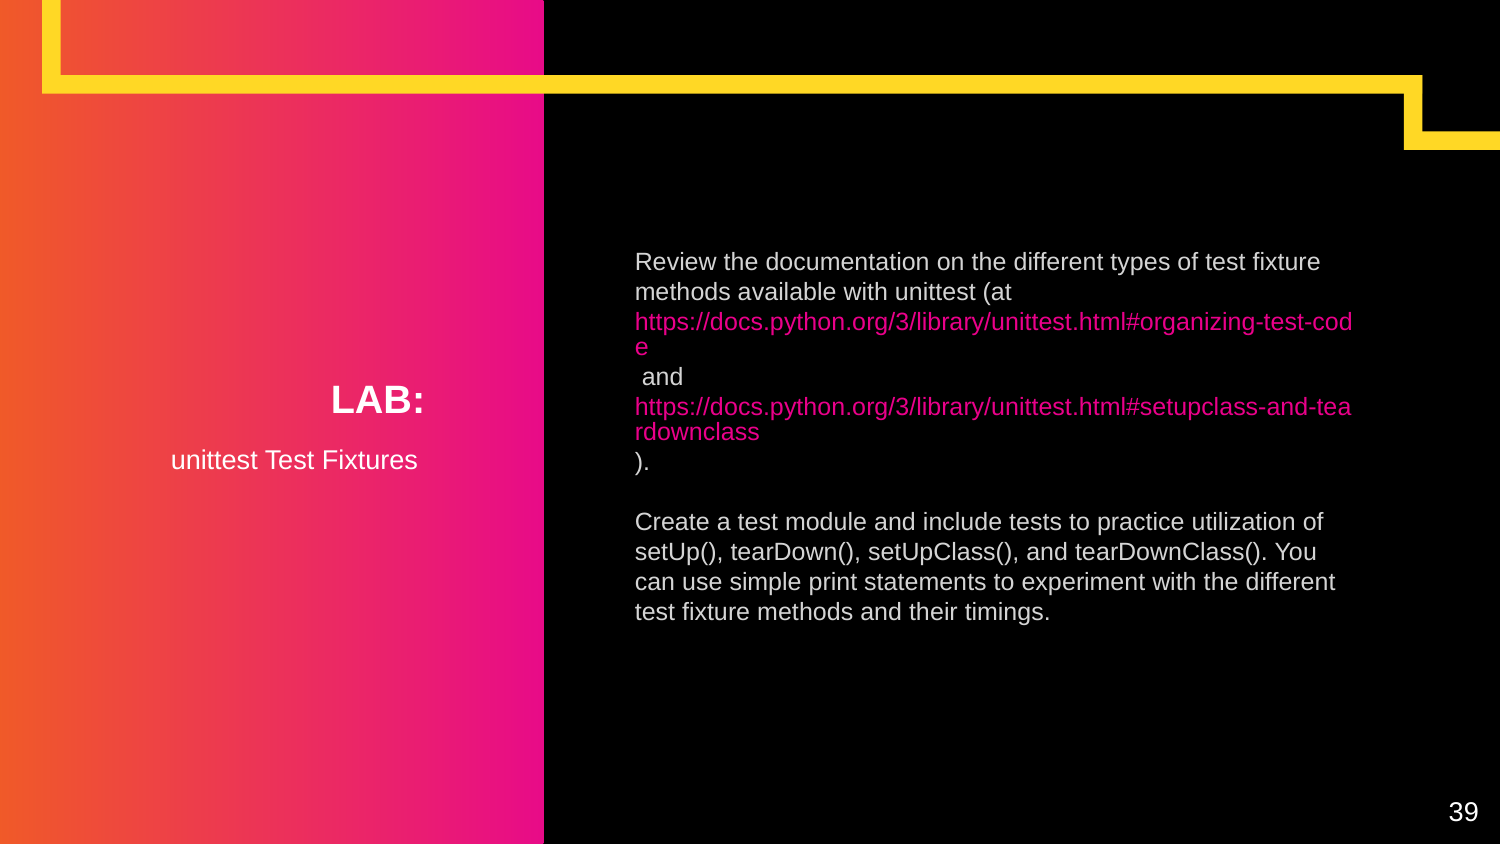

Review the documentation on the different types of test fixture methods available with unittest (at https://docs.python.org/3/library/unittest.html#organizing-test-code and https://docs.python.org/3/library/unittest.html#setupclass-and-teardownclass).

Create a test module and include tests to practice utilization of setUp(), tearDown(), setUpClass(), and tearDownClass(). You can use simple print statements to experiment with the different test fixture methods and their timings.
# LAB:
unittest Test Fixtures
39